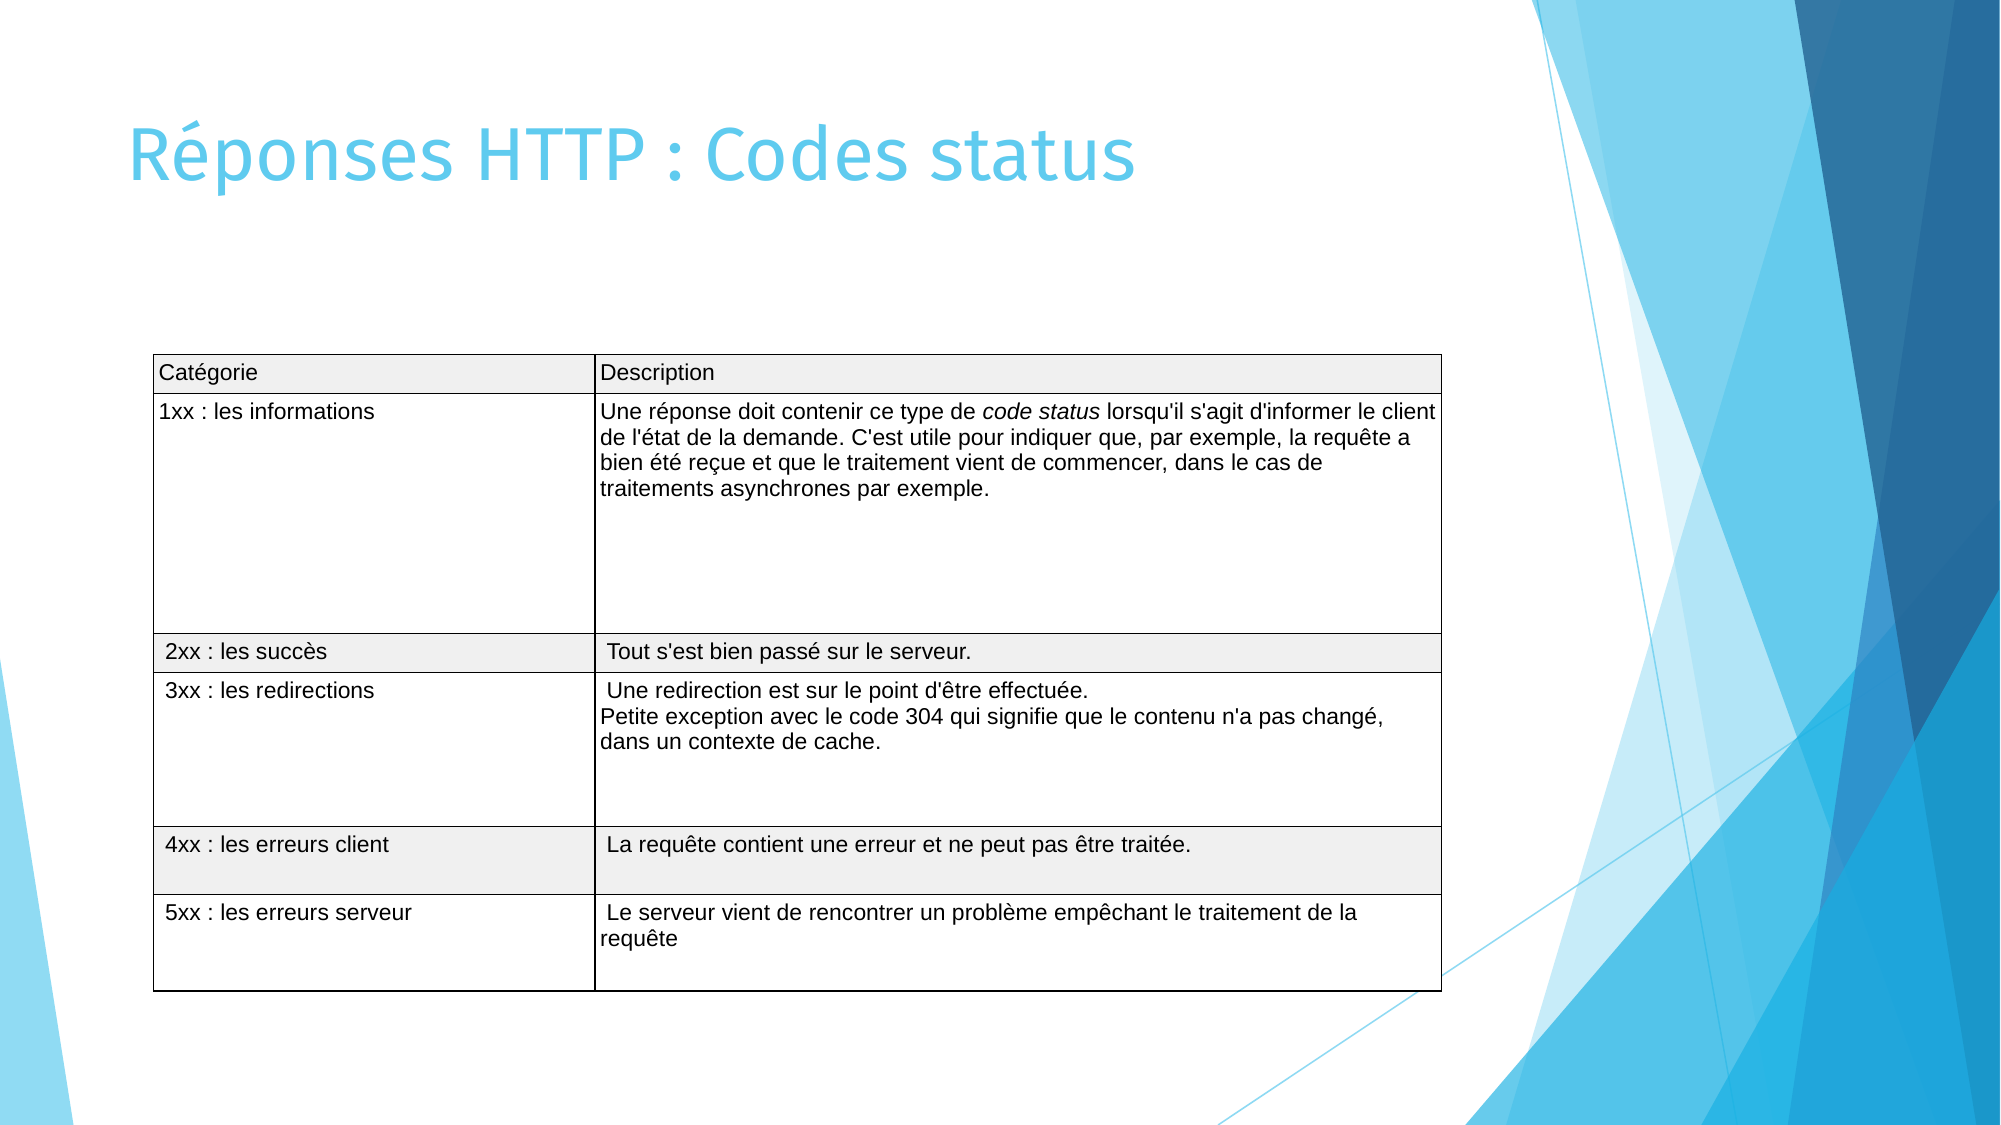

# Réponses HTTP : Codes status
| Catégorie | Description |
| --- | --- |
| 1xx : les informations | Une réponse doit contenir ce type de code status lorsqu'il s'agit d'informer le client de l'état de la demande. C'est utile pour indiquer que, par exemple, la requête a bien été reçue et que le traitement vient de commencer, dans le cas de traitements asynchrones par exemple. |
| 2xx : les succès | Tout s'est bien passé sur le serveur. |
| 3xx : les redirections | Une redirection est sur le point d'être effectuée. Petite exception avec le code 304 qui signifie que le contenu n'a pas changé, dans un contexte de cache. |
| 4xx : les erreurs client | La requête contient une erreur et ne peut pas être traitée. |
| 5xx : les erreurs serveur | Le serveur vient de rencontrer un problème empêchant le traitement de la requête |